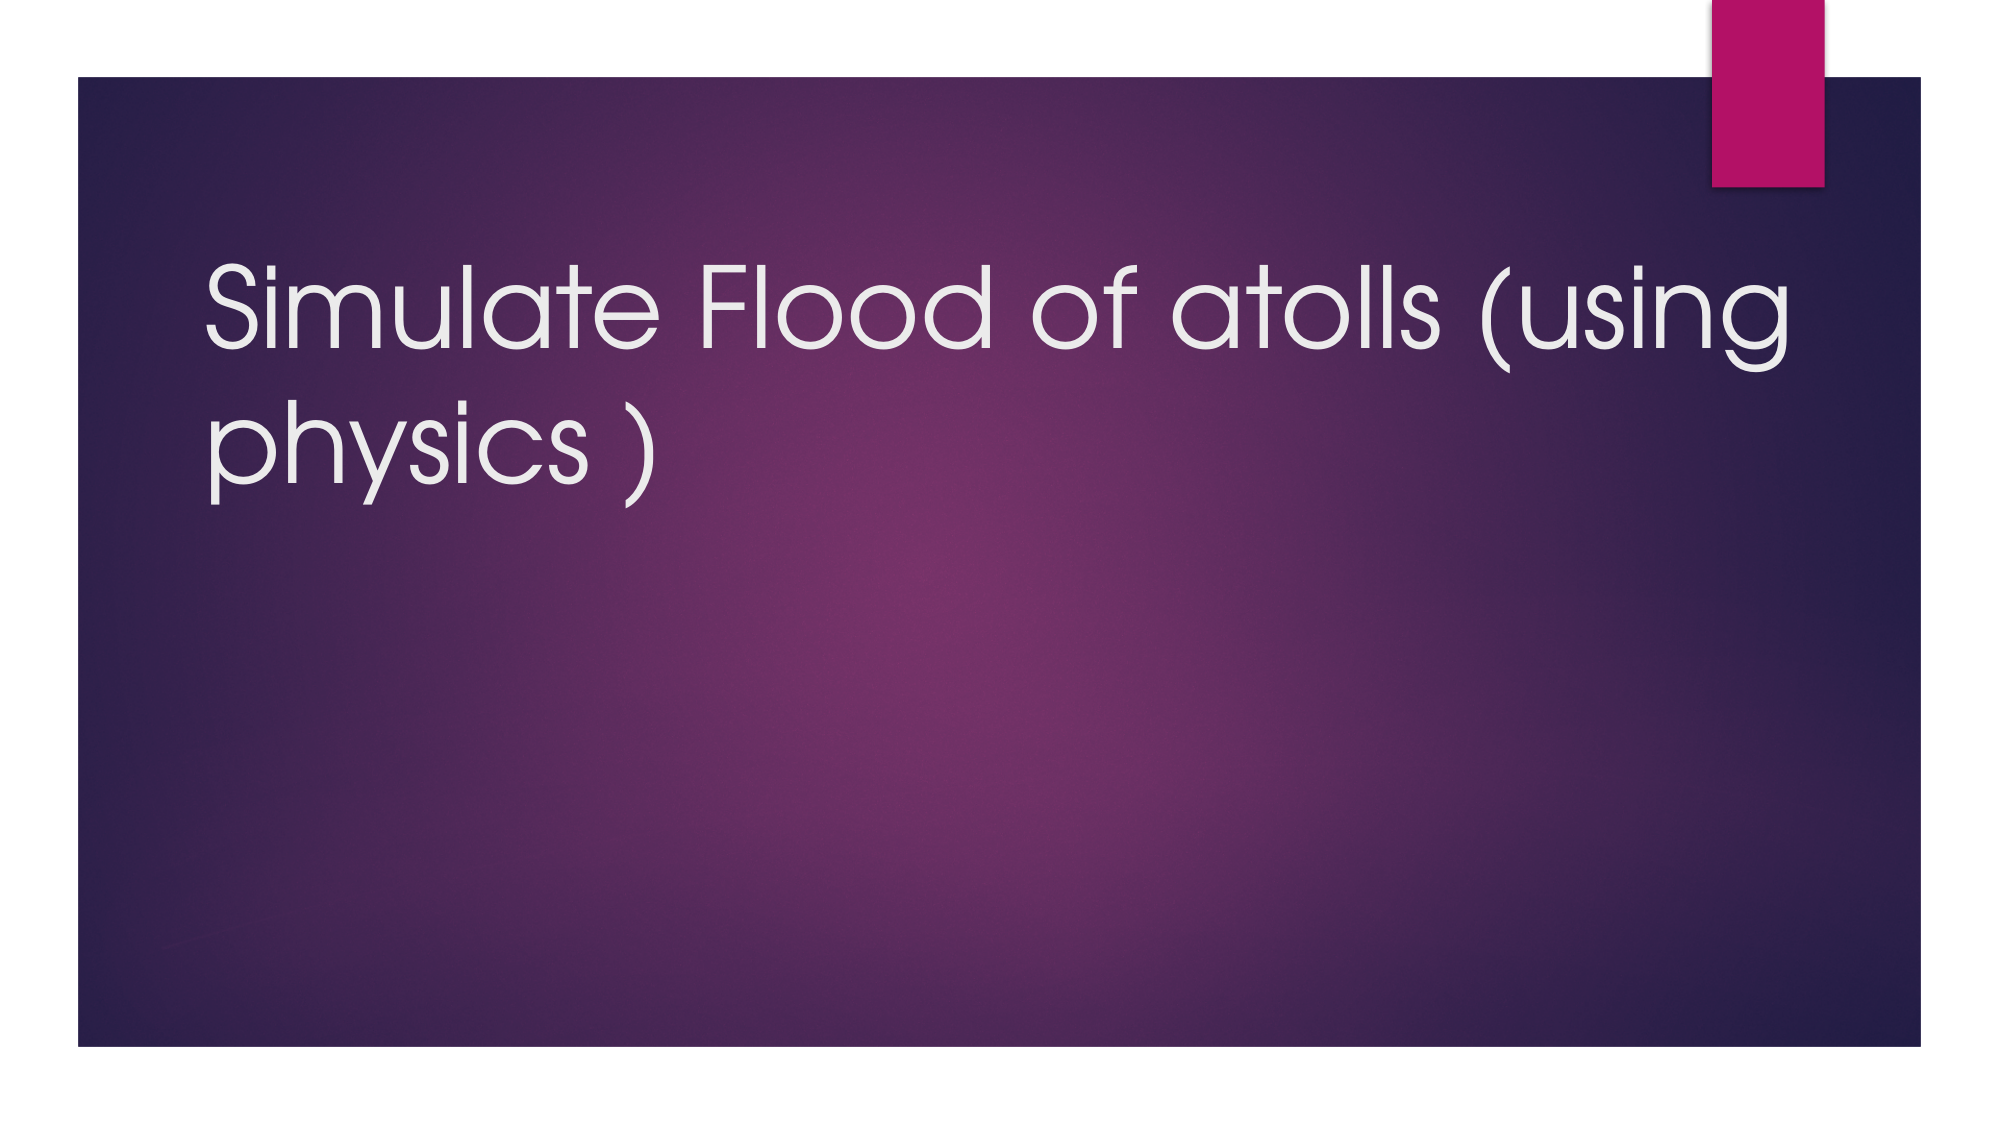

# Simulate Flood of atolls (using physics )